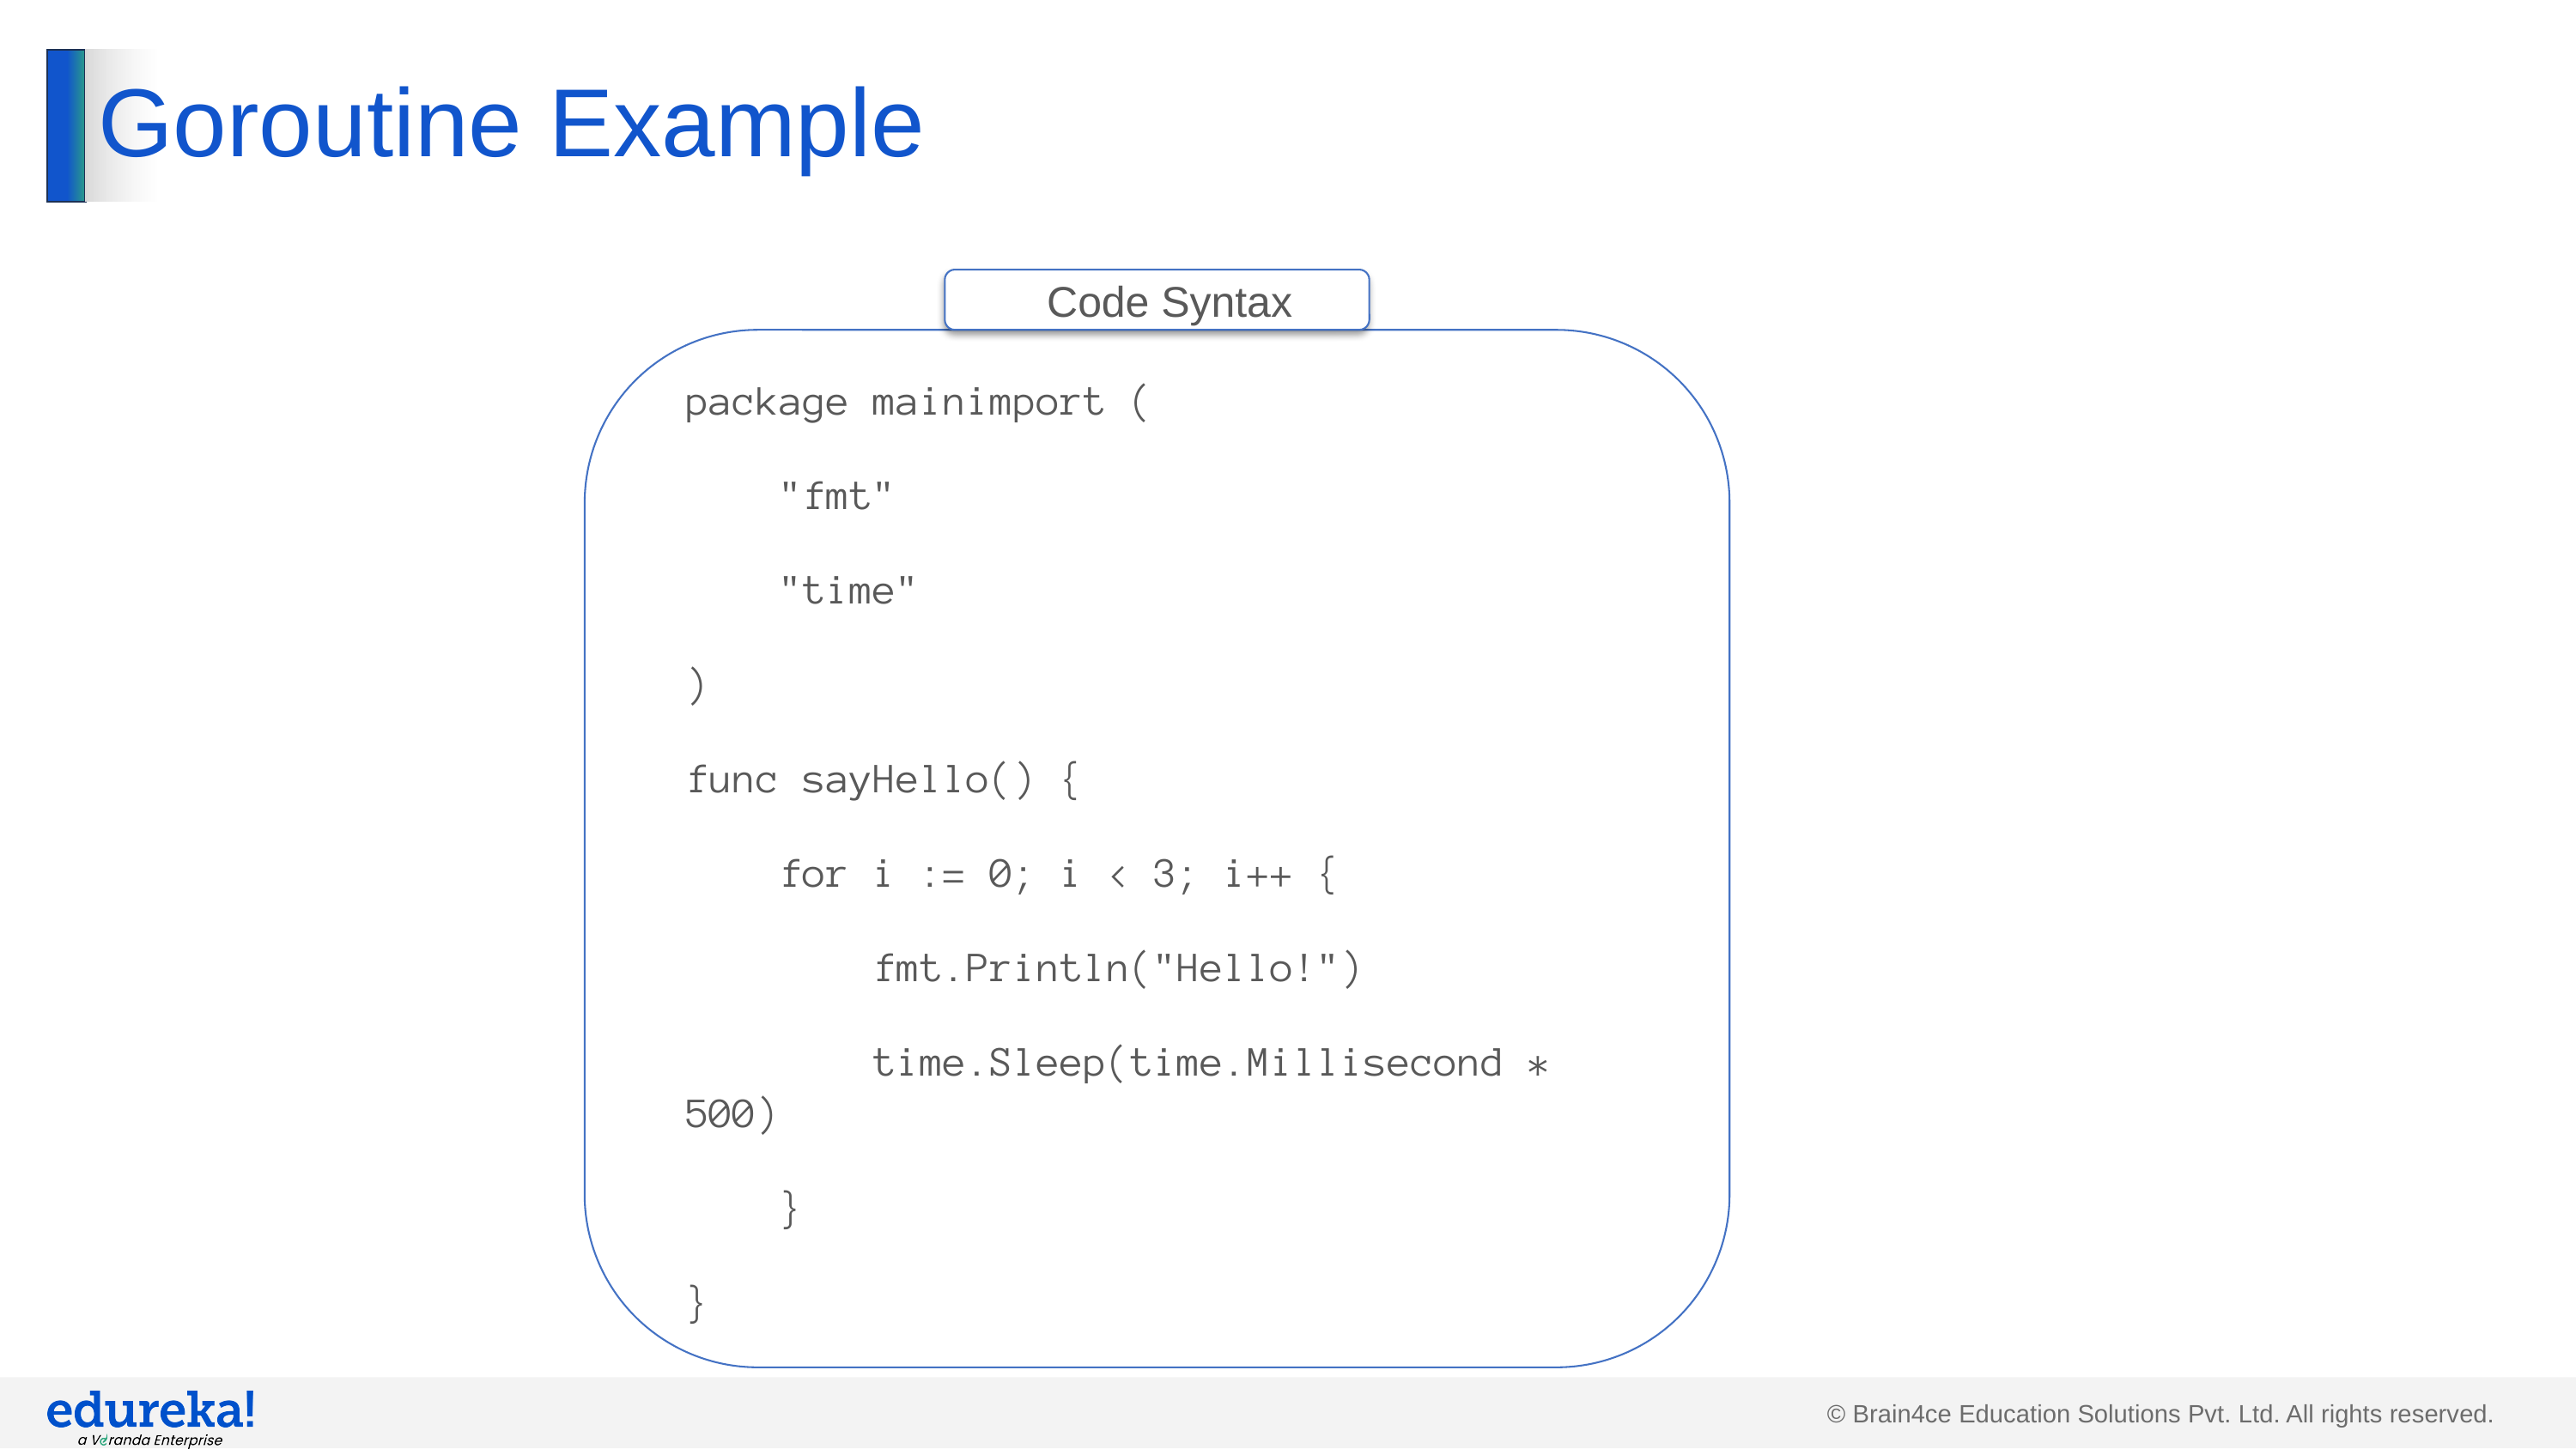

# Goroutine Example
Code Syntax
package mainimport (
    "fmt"
    "time"
)
func sayHello() {
    for i := 0; i < 3; i++ {
        fmt.Println("Hello!")
        time.Sleep(time.Millisecond * 500)
    }
}